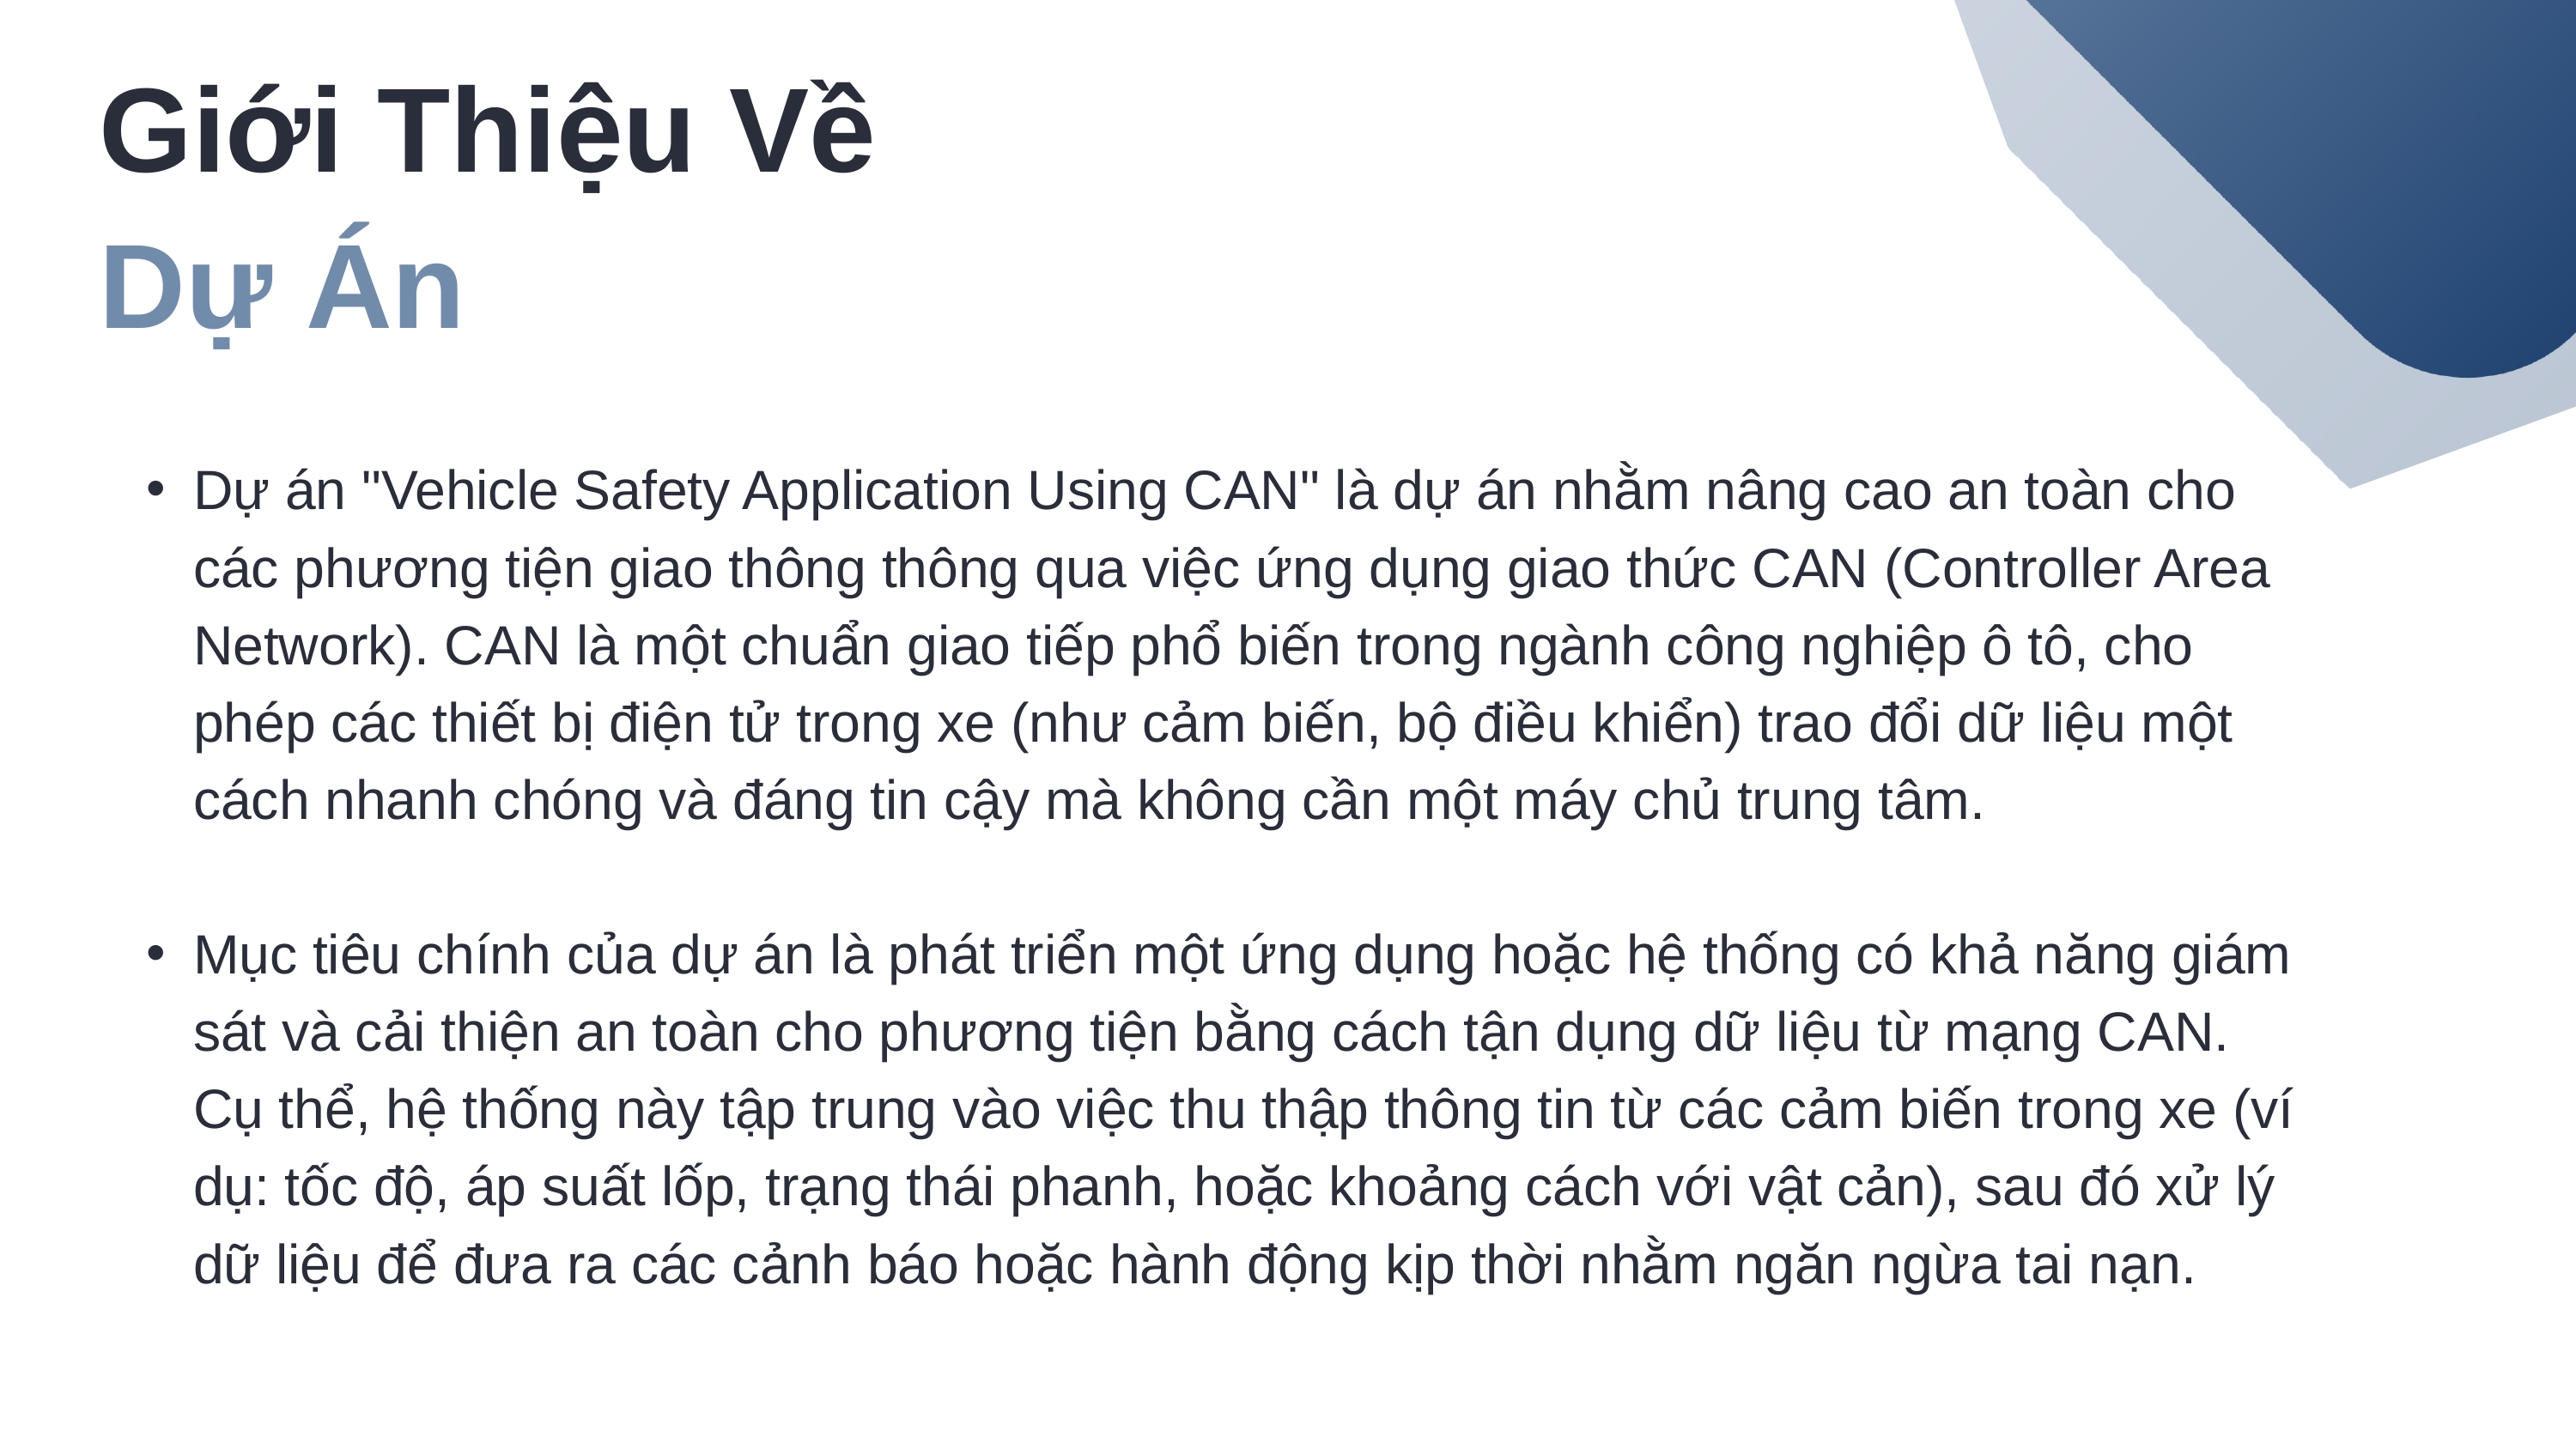

Giới Thiệu Về Dự Án
Dự án "Vehicle Safety Application Using CAN" là dự án nhằm nâng cao an toàn cho các phương tiện giao thông thông qua việc ứng dụng giao thức CAN (Controller Area Network). CAN là một chuẩn giao tiếp phổ biến trong ngành công nghiệp ô tô, cho phép các thiết bị điện tử trong xe (như cảm biến, bộ điều khiển) trao đổi dữ liệu một cách nhanh chóng và đáng tin cậy mà không cần một máy chủ trung tâm.

Mục tiêu chính của dự án là phát triển một ứng dụng hoặc hệ thống có khả năng giám sát và cải thiện an toàn cho phương tiện bằng cách tận dụng dữ liệu từ mạng CAN. Cụ thể, hệ thống này tập trung vào việc thu thập thông tin từ các cảm biến trong xe (ví dụ: tốc độ, áp suất lốp, trạng thái phanh, hoặc khoảng cách với vật cản), sau đó xử lý dữ liệu để đưa ra các cảnh báo hoặc hành động kịp thời nhằm ngăn ngừa tai nạn.